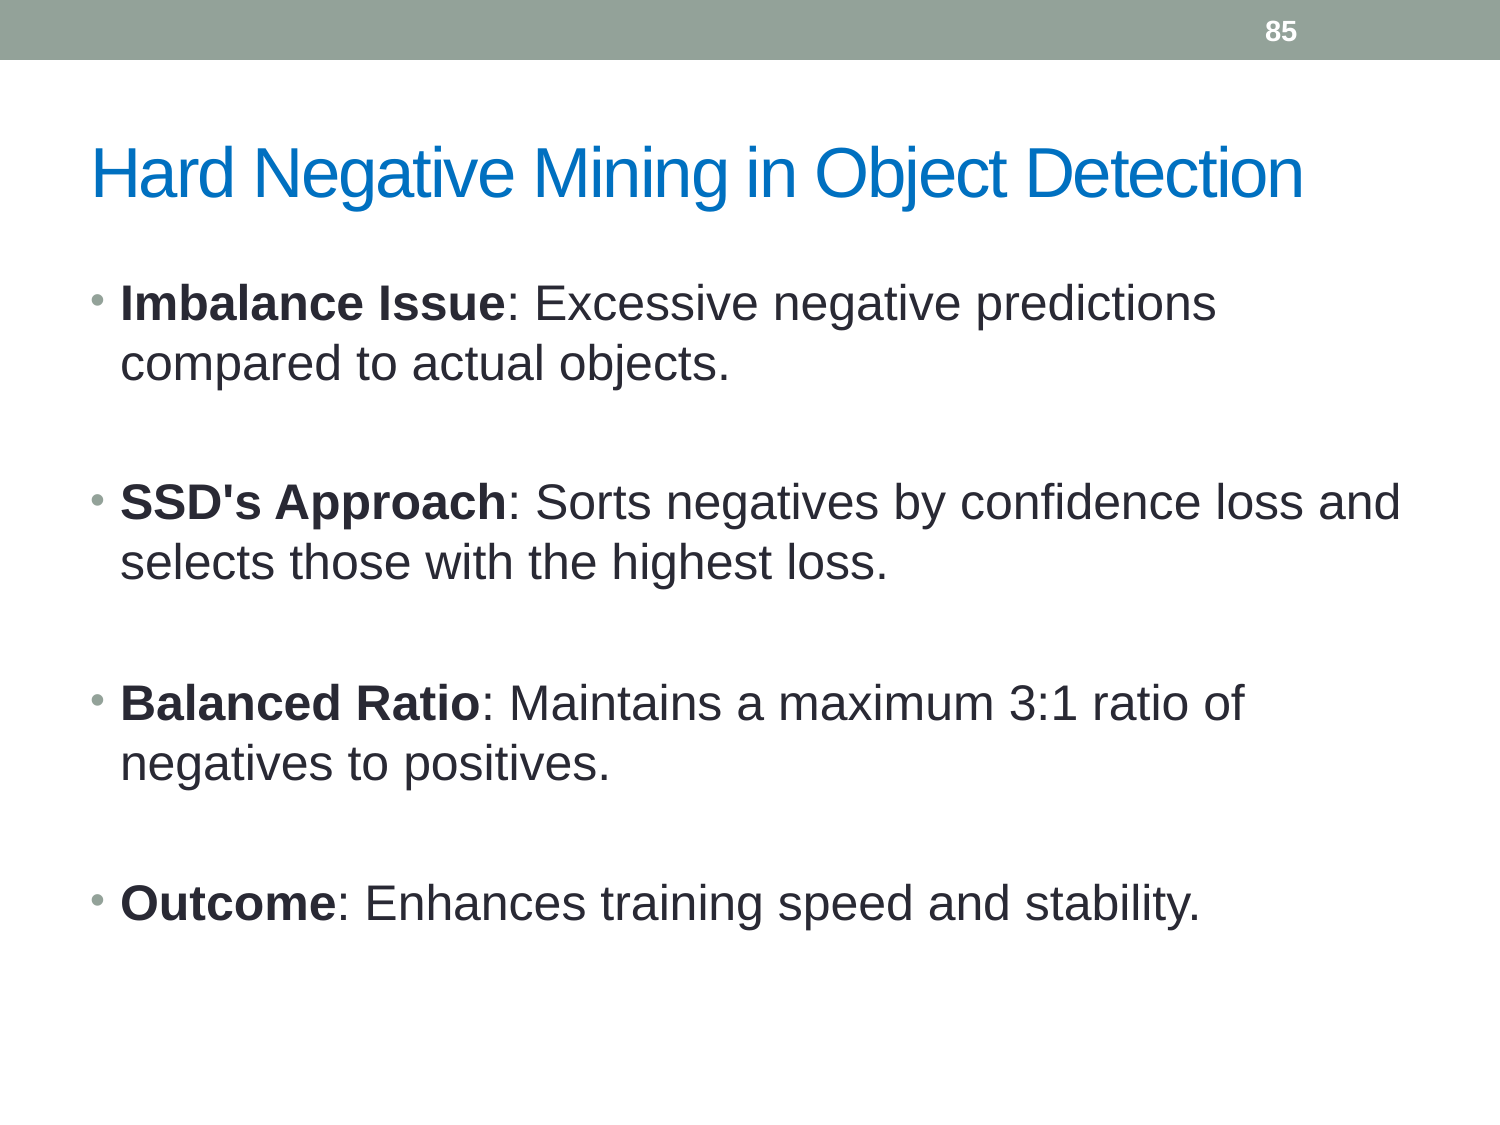

85
# Hard Negative Mining in Object Detection
Imbalance Issue: Excessive negative predictions compared to actual objects.

SSD's Approach: Sorts negatives by confidence loss and selects those with the highest loss.

Balanced Ratio: Maintains a maximum 3:1 ratio of negatives to positives.

Outcome: Enhances training speed and stability.